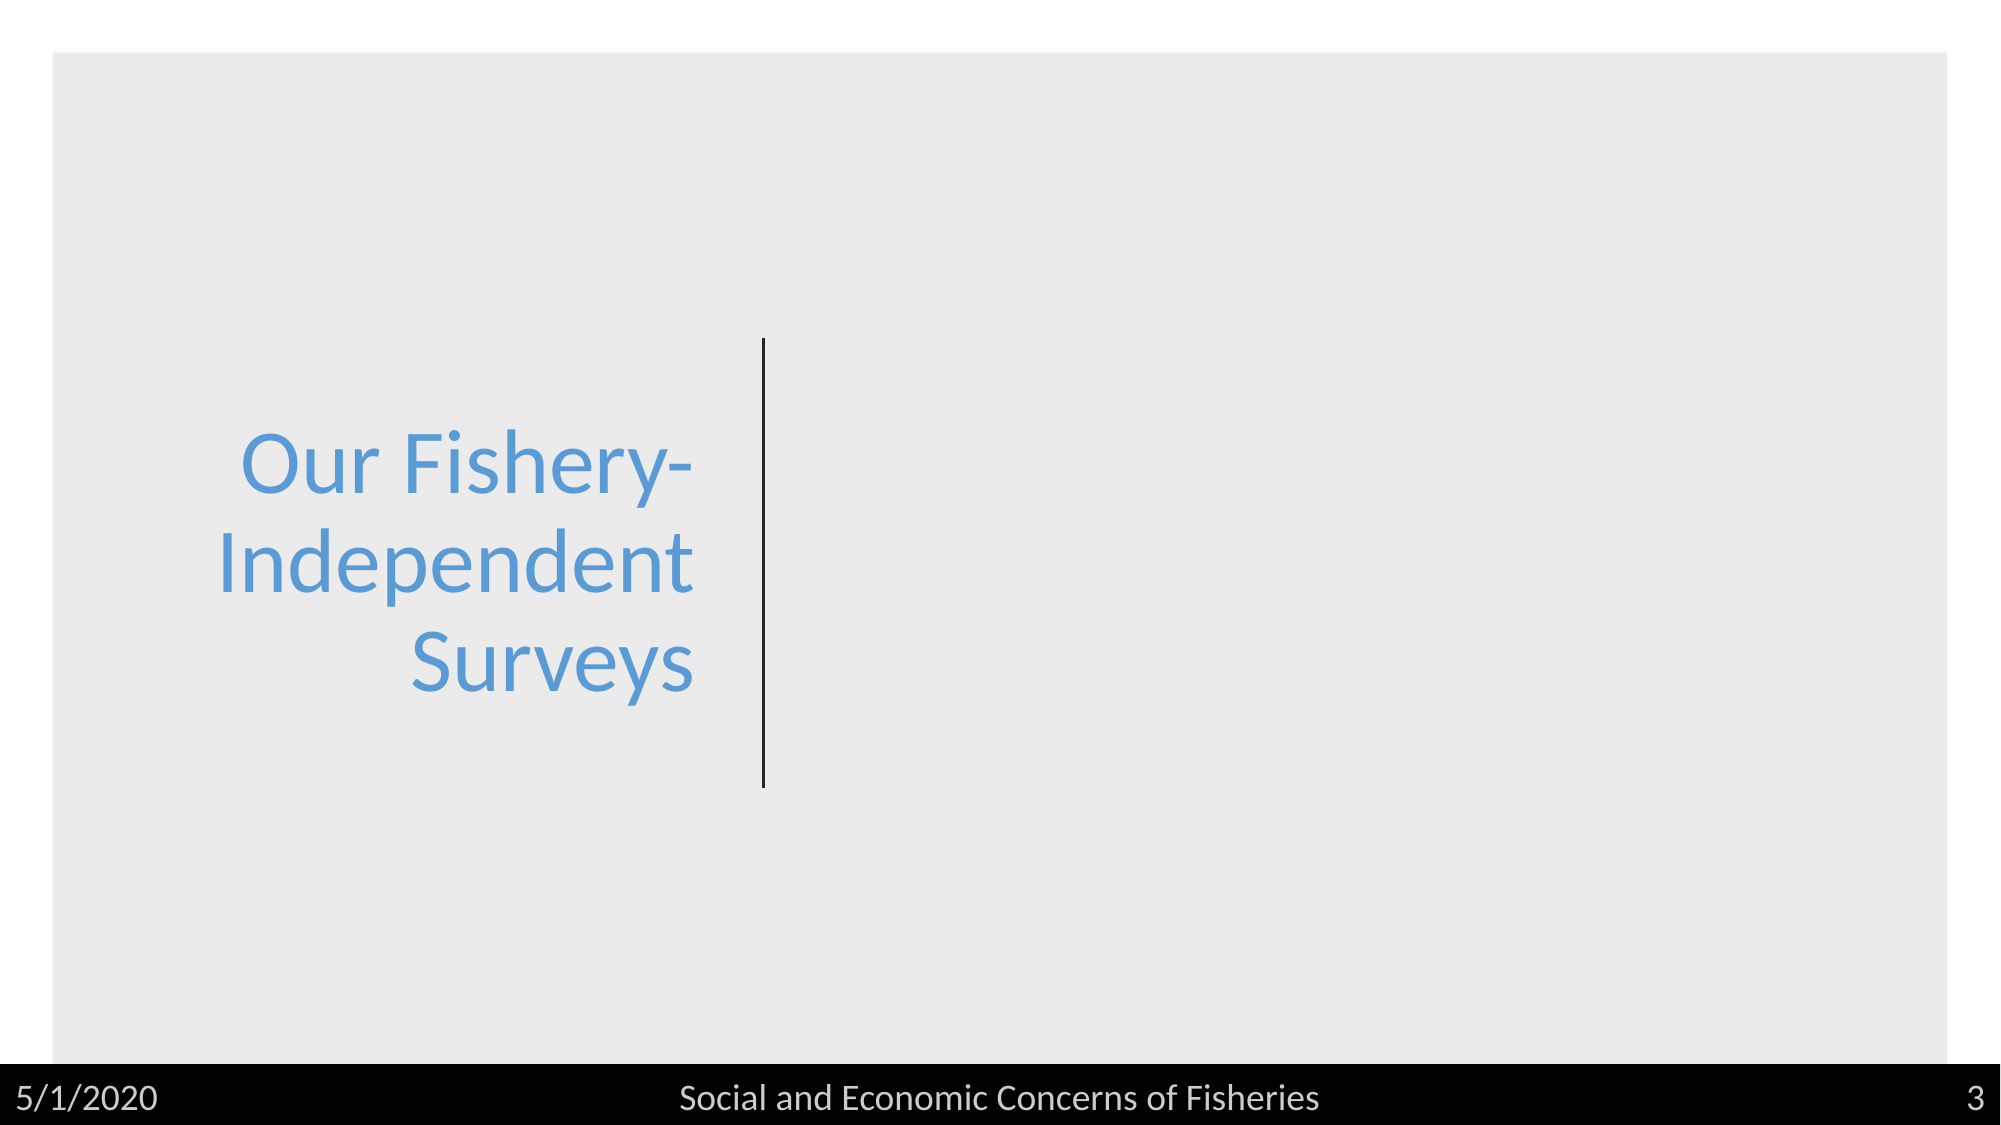

# Our Fishery-Independent Surveys

3
Social and Economic Concerns of Fisheries
5/1/2020